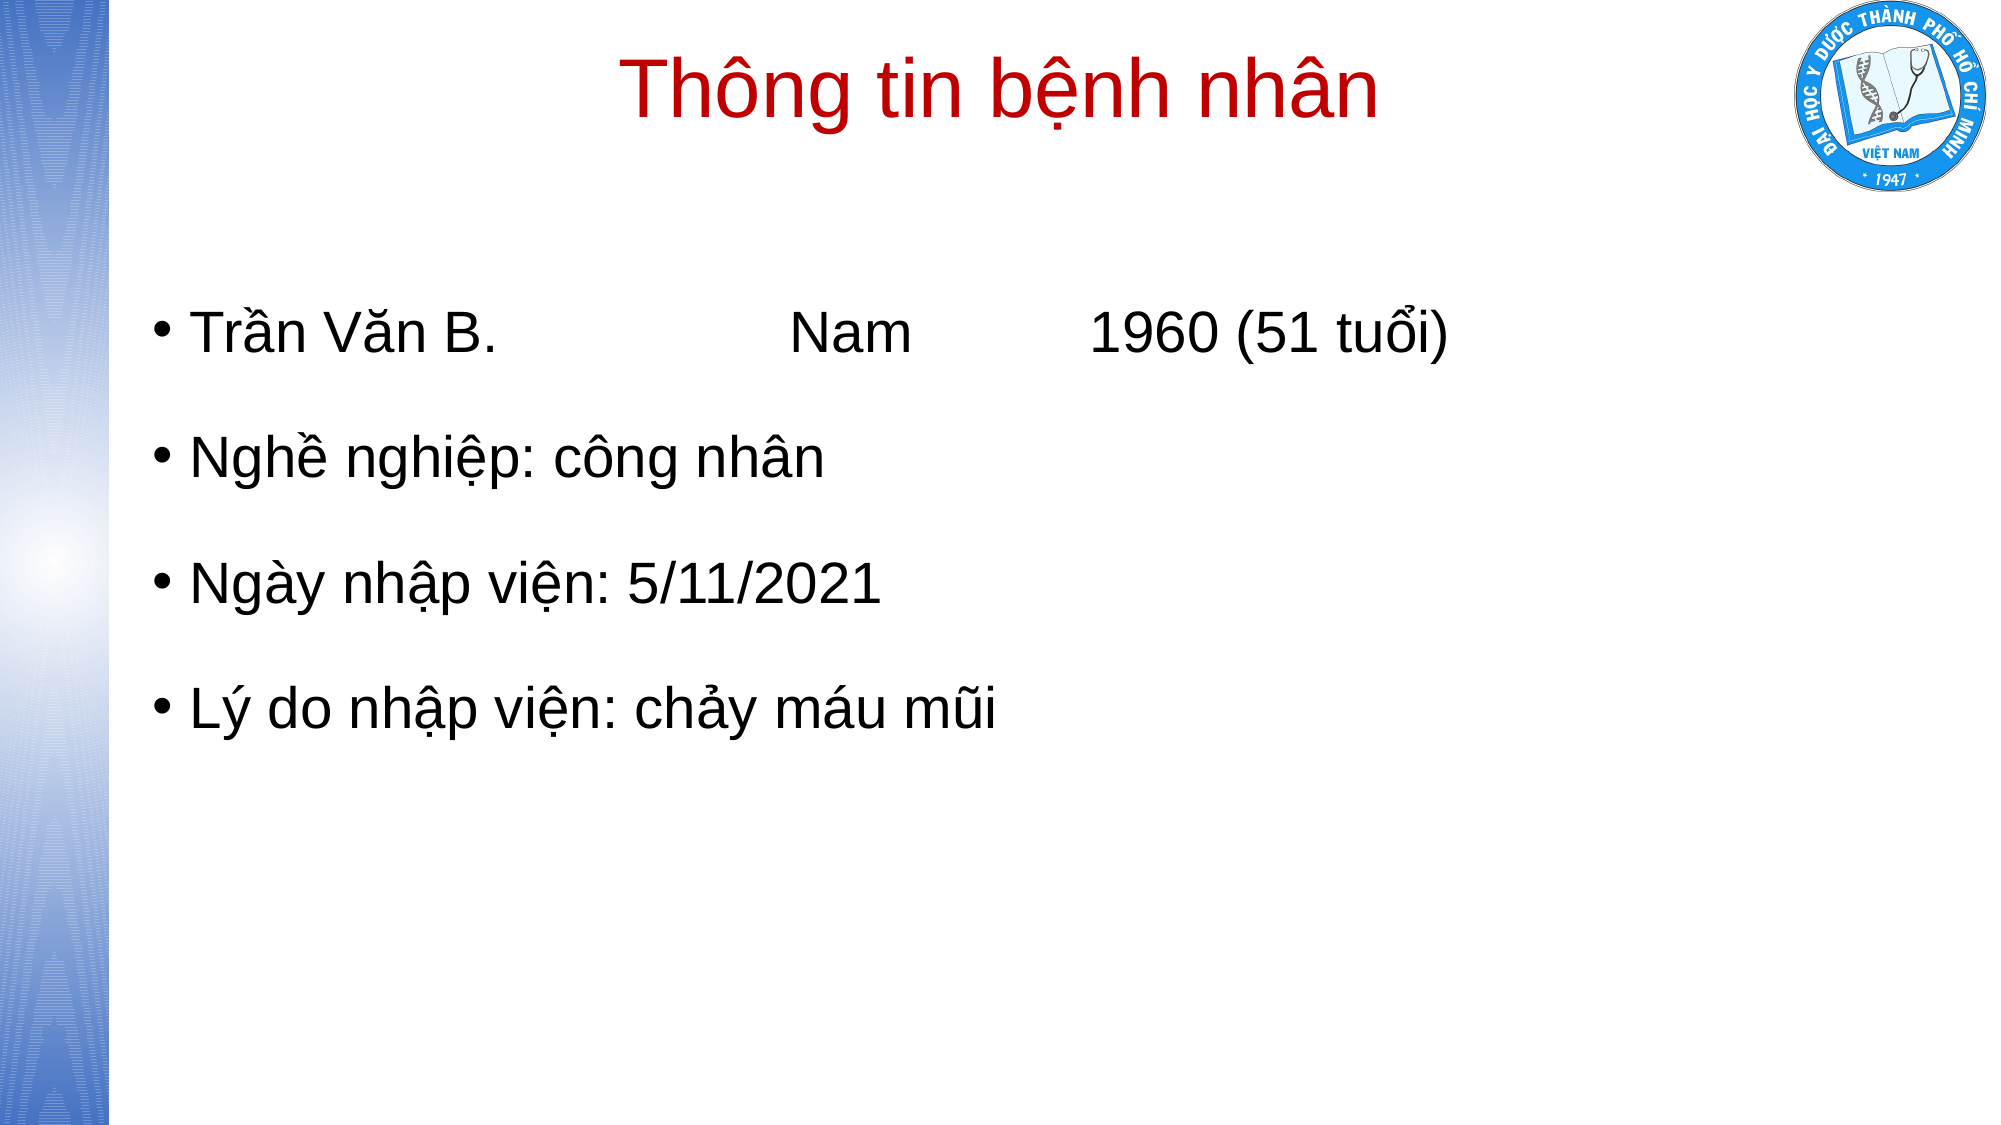

# Thông tin bệnh nhân
Trần Văn B.		Nam		1960 (51 tuổi)
Nghề nghiệp: công nhân
Ngày nhập viện: 5/11/2021
Lý do nhập viện: chảy máu mũi